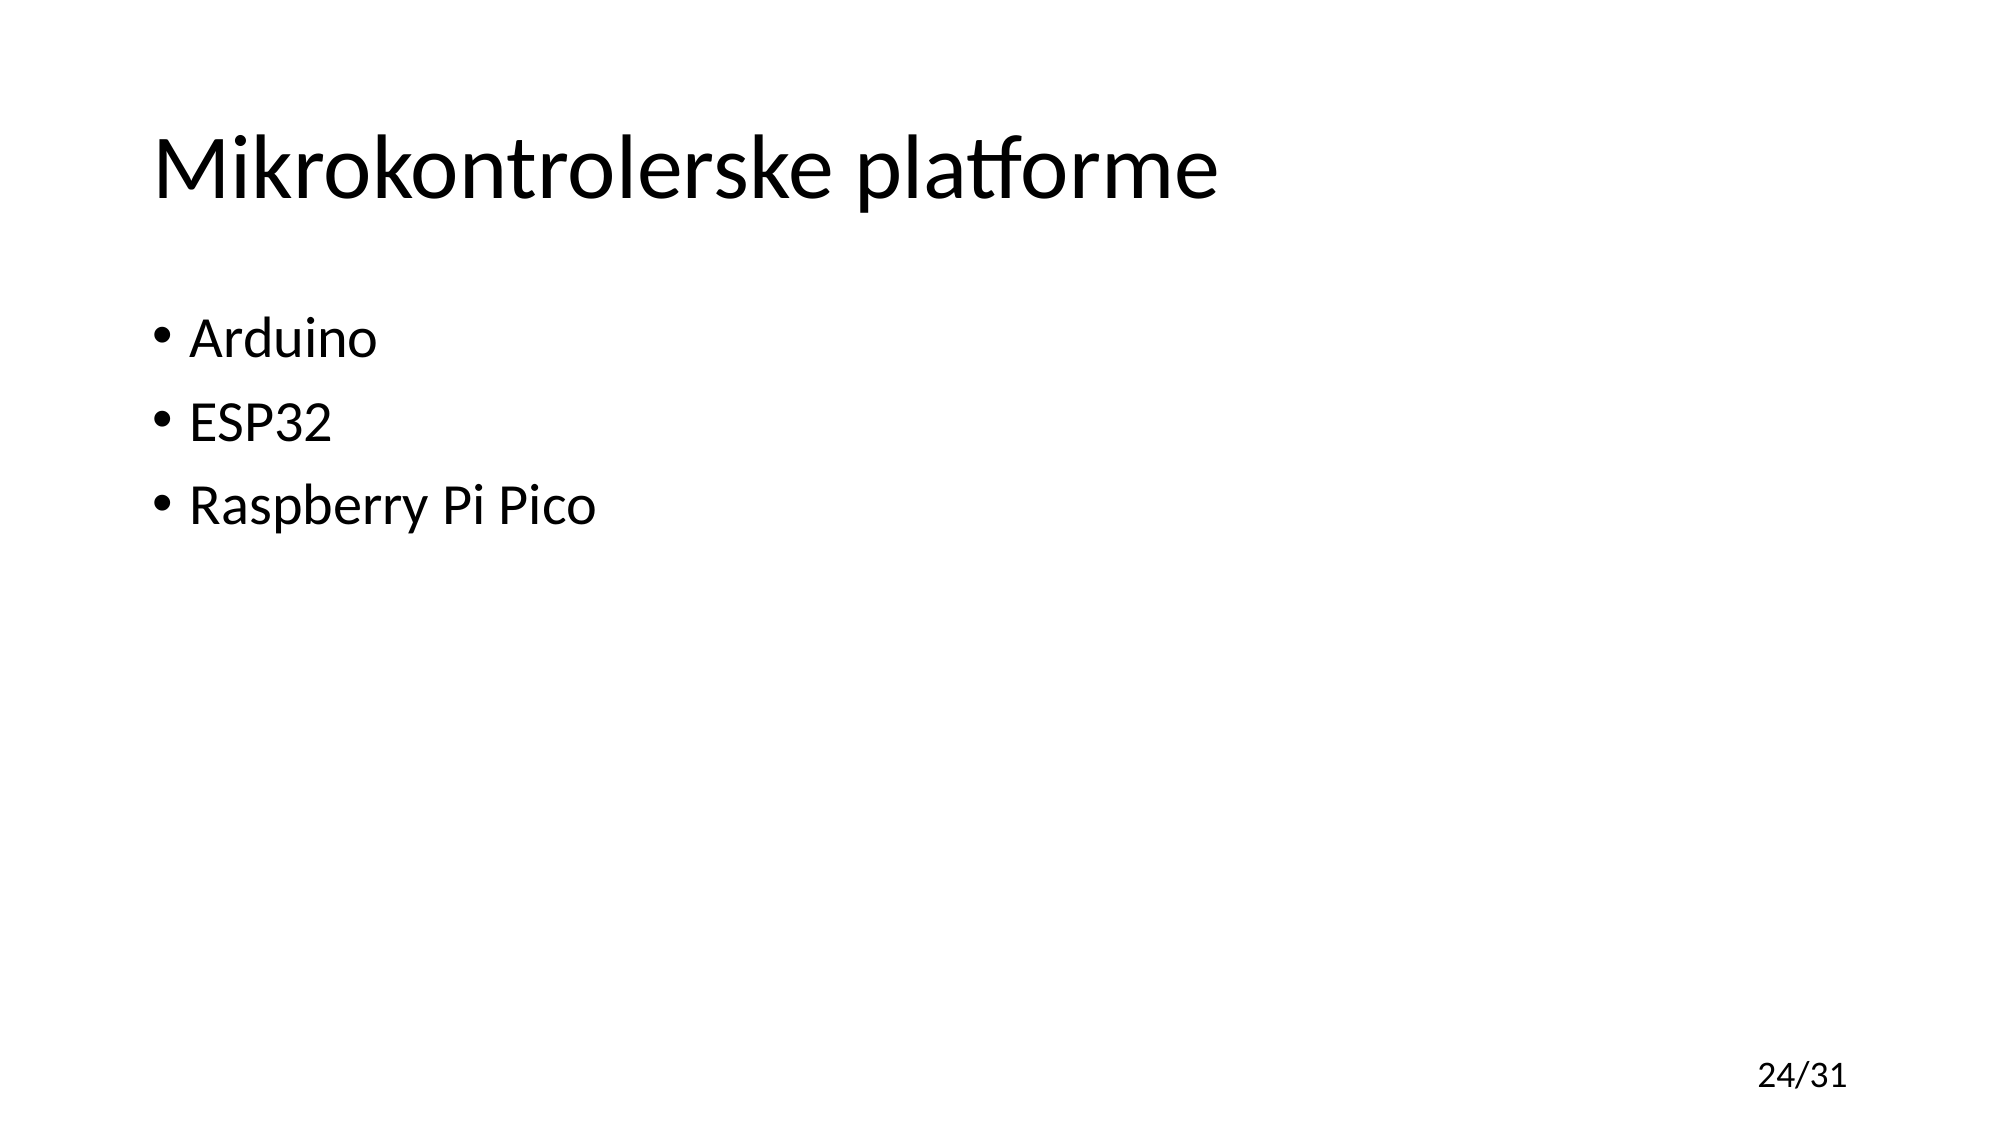

# Mikrokontrolerske platforme
Arduino
ESP32
Raspberry Pi Pico